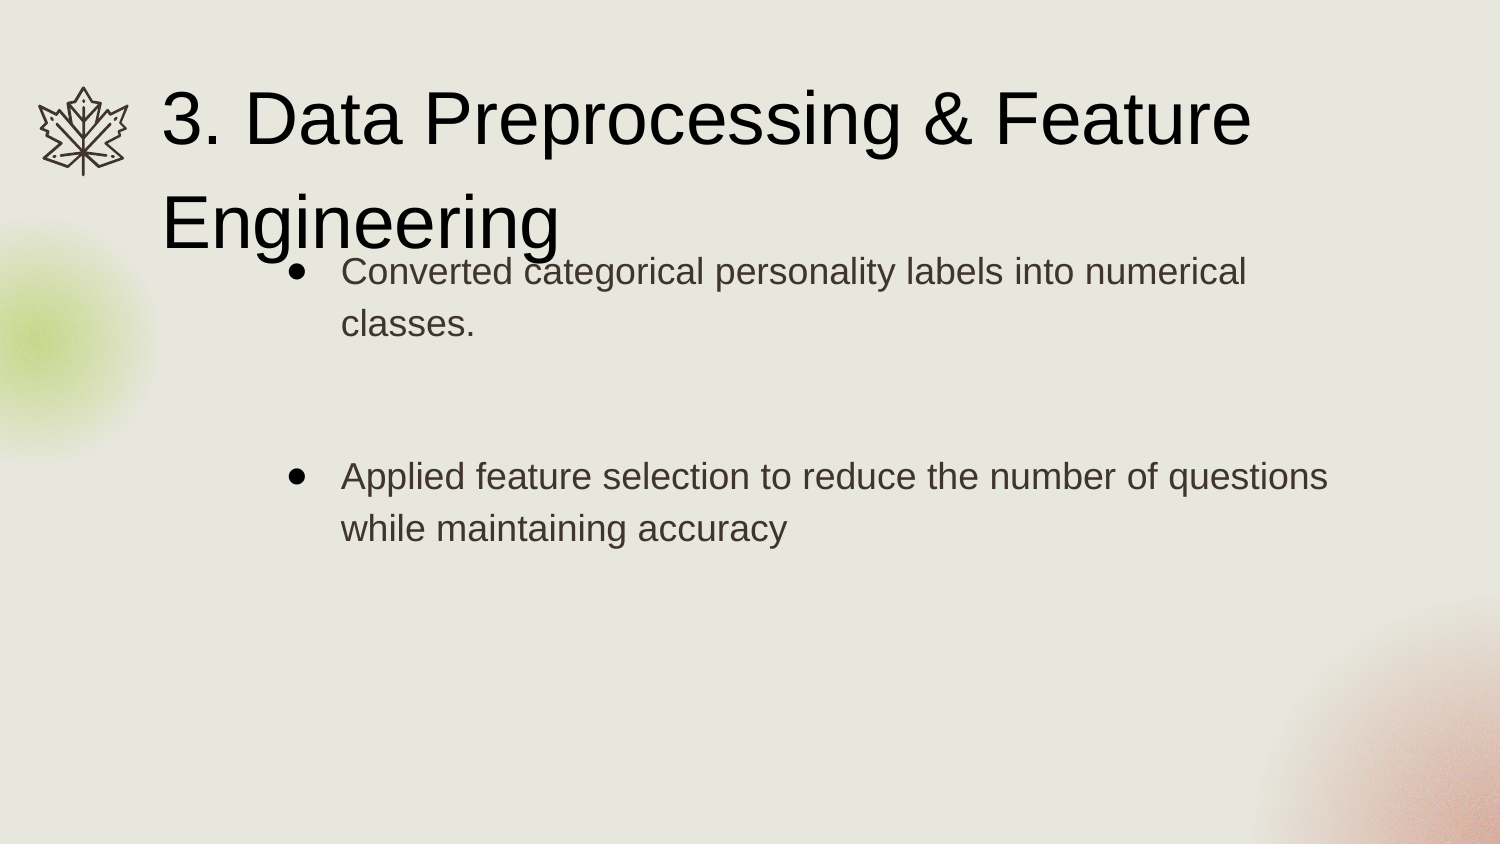

# 3. Data Preprocessing & Feature Engineering

Converted categorical personality labels into numerical classes.

Applied feature selection to reduce the number of questions while maintaining accuracy